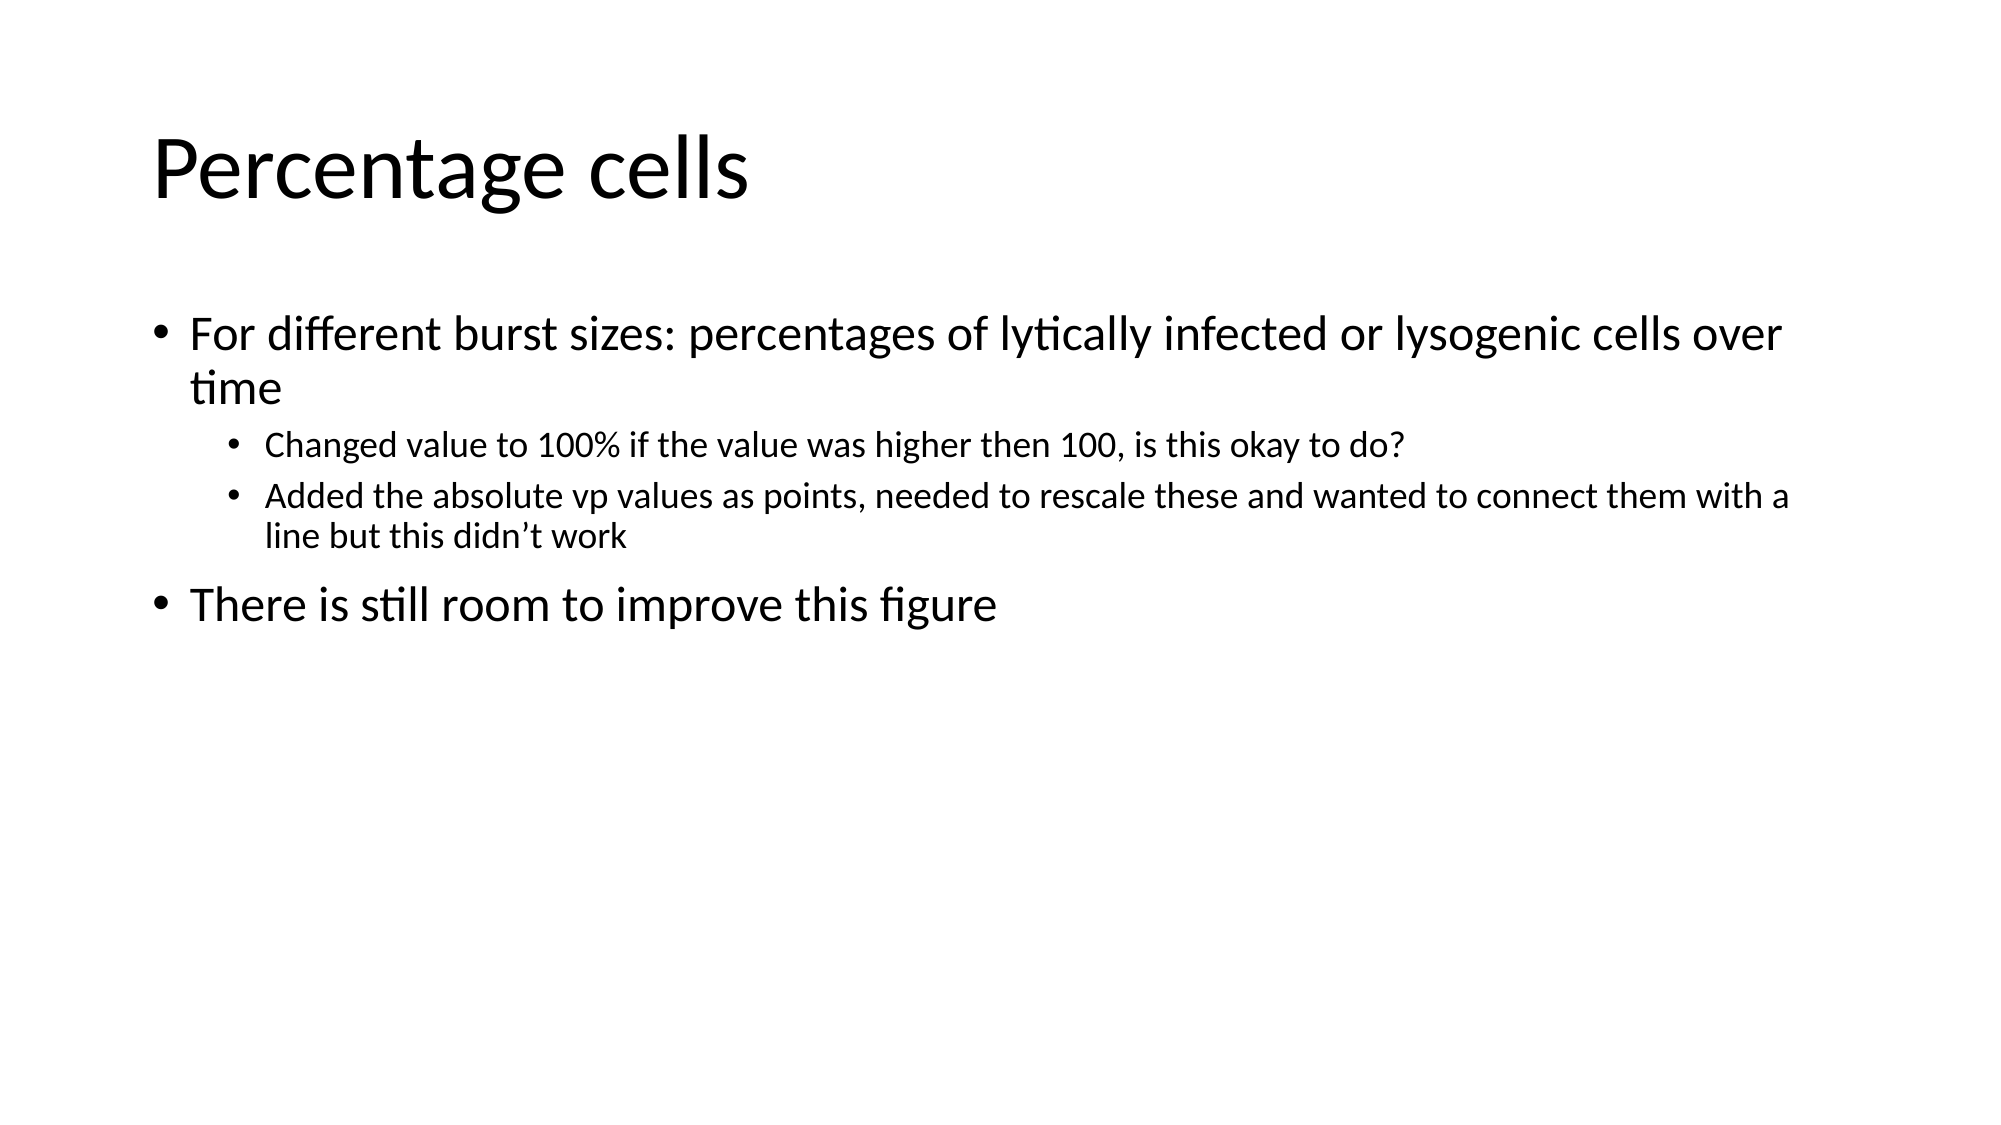

# Percentage cells
For different burst sizes: percentages of lytically infected or lysogenic cells over time
Changed value to 100% if the value was higher then 100, is this okay to do?
Added the absolute vp values as points, needed to rescale these and wanted to connect them with a line but this didn’t work
There is still room to improve this figure